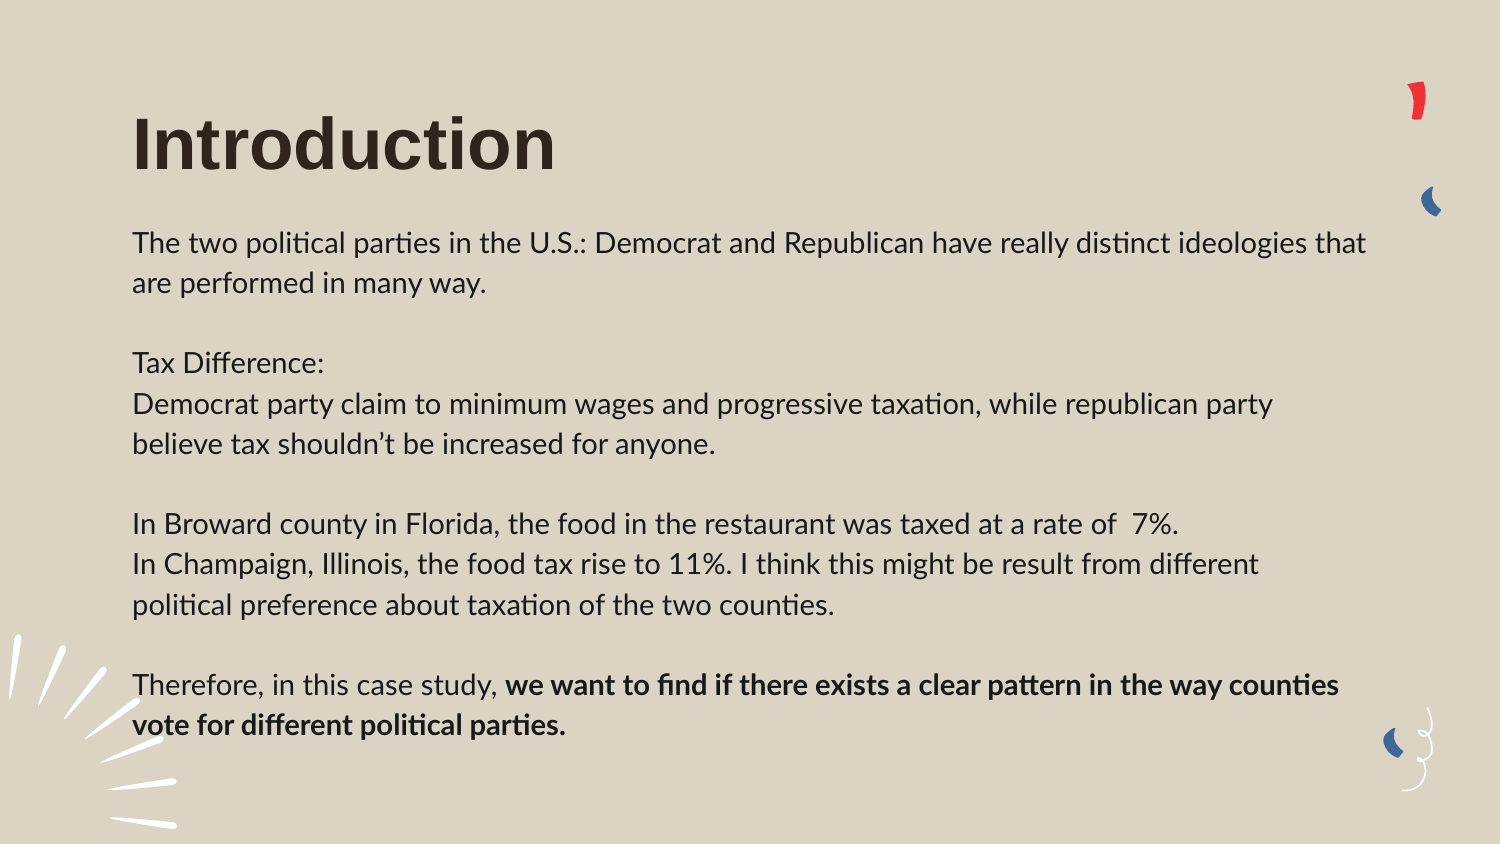

# Introduction
The two political parties in the U.S.: Democrat and Republican have really distinct ideologies that are performed in many way.

Tax Difference:
Democrat party claim to minimum wages and progressive taxation, while republican party believe tax shouldn’t be increased for anyone.

In Broward county in Florida, the food in the restaurant was taxed at a rate of  7%.
In Champaign, Illinois, the food tax rise to 11%. I think this might be result from different political preference about taxation of the two counties.

Therefore, in this case study, we want to find if there exists a clear pattern in the way counties vote for different political parties.